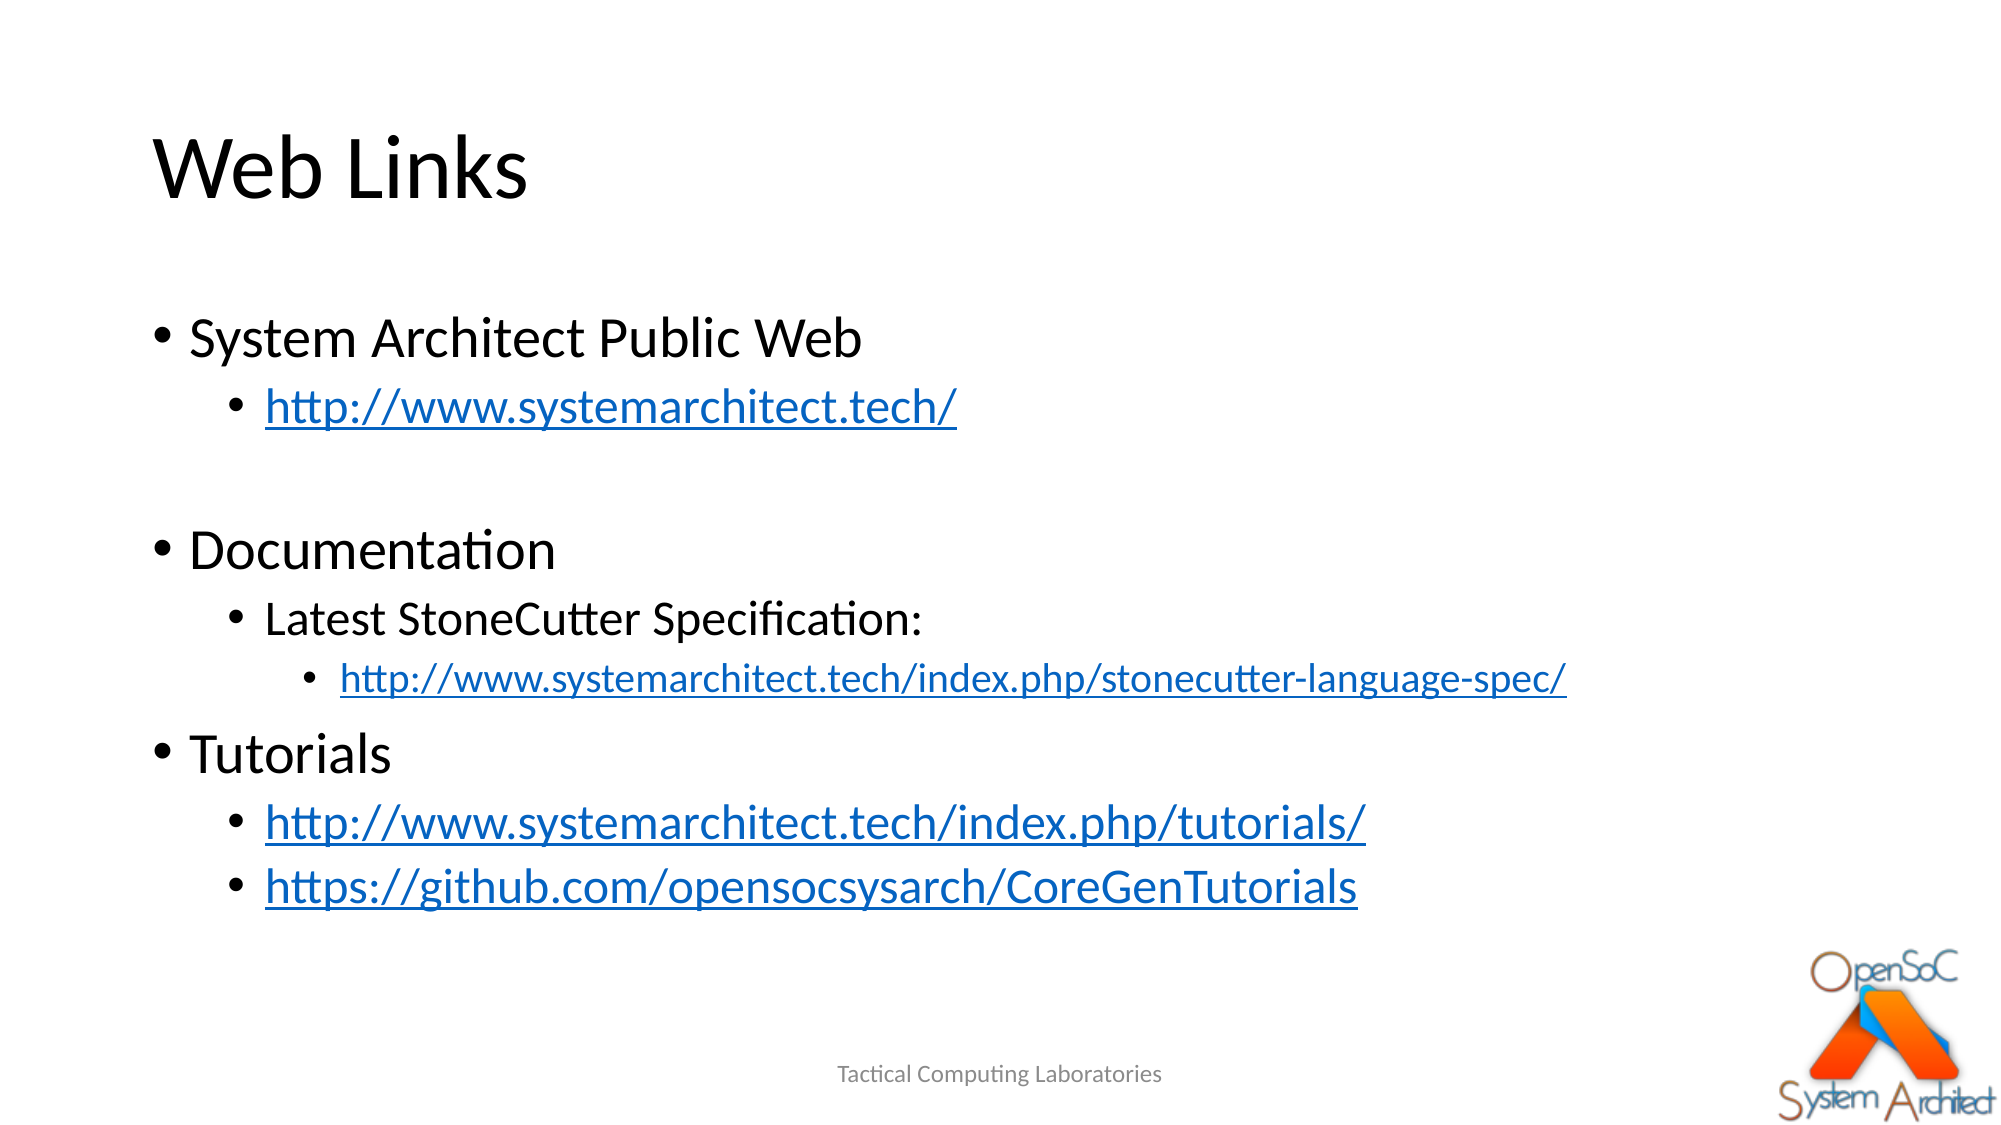

# Web Links
System Architect Public Web
http://www.systemarchitect.tech/

Documentation
Latest StoneCutter Specification:
http://www.systemarchitect.tech/index.php/stonecutter-language-spec/
Tutorials
http://www.systemarchitect.tech/index.php/tutorials/
https://github.com/opensocsysarch/CoreGenTutorials

Tactical Computing Laboratories